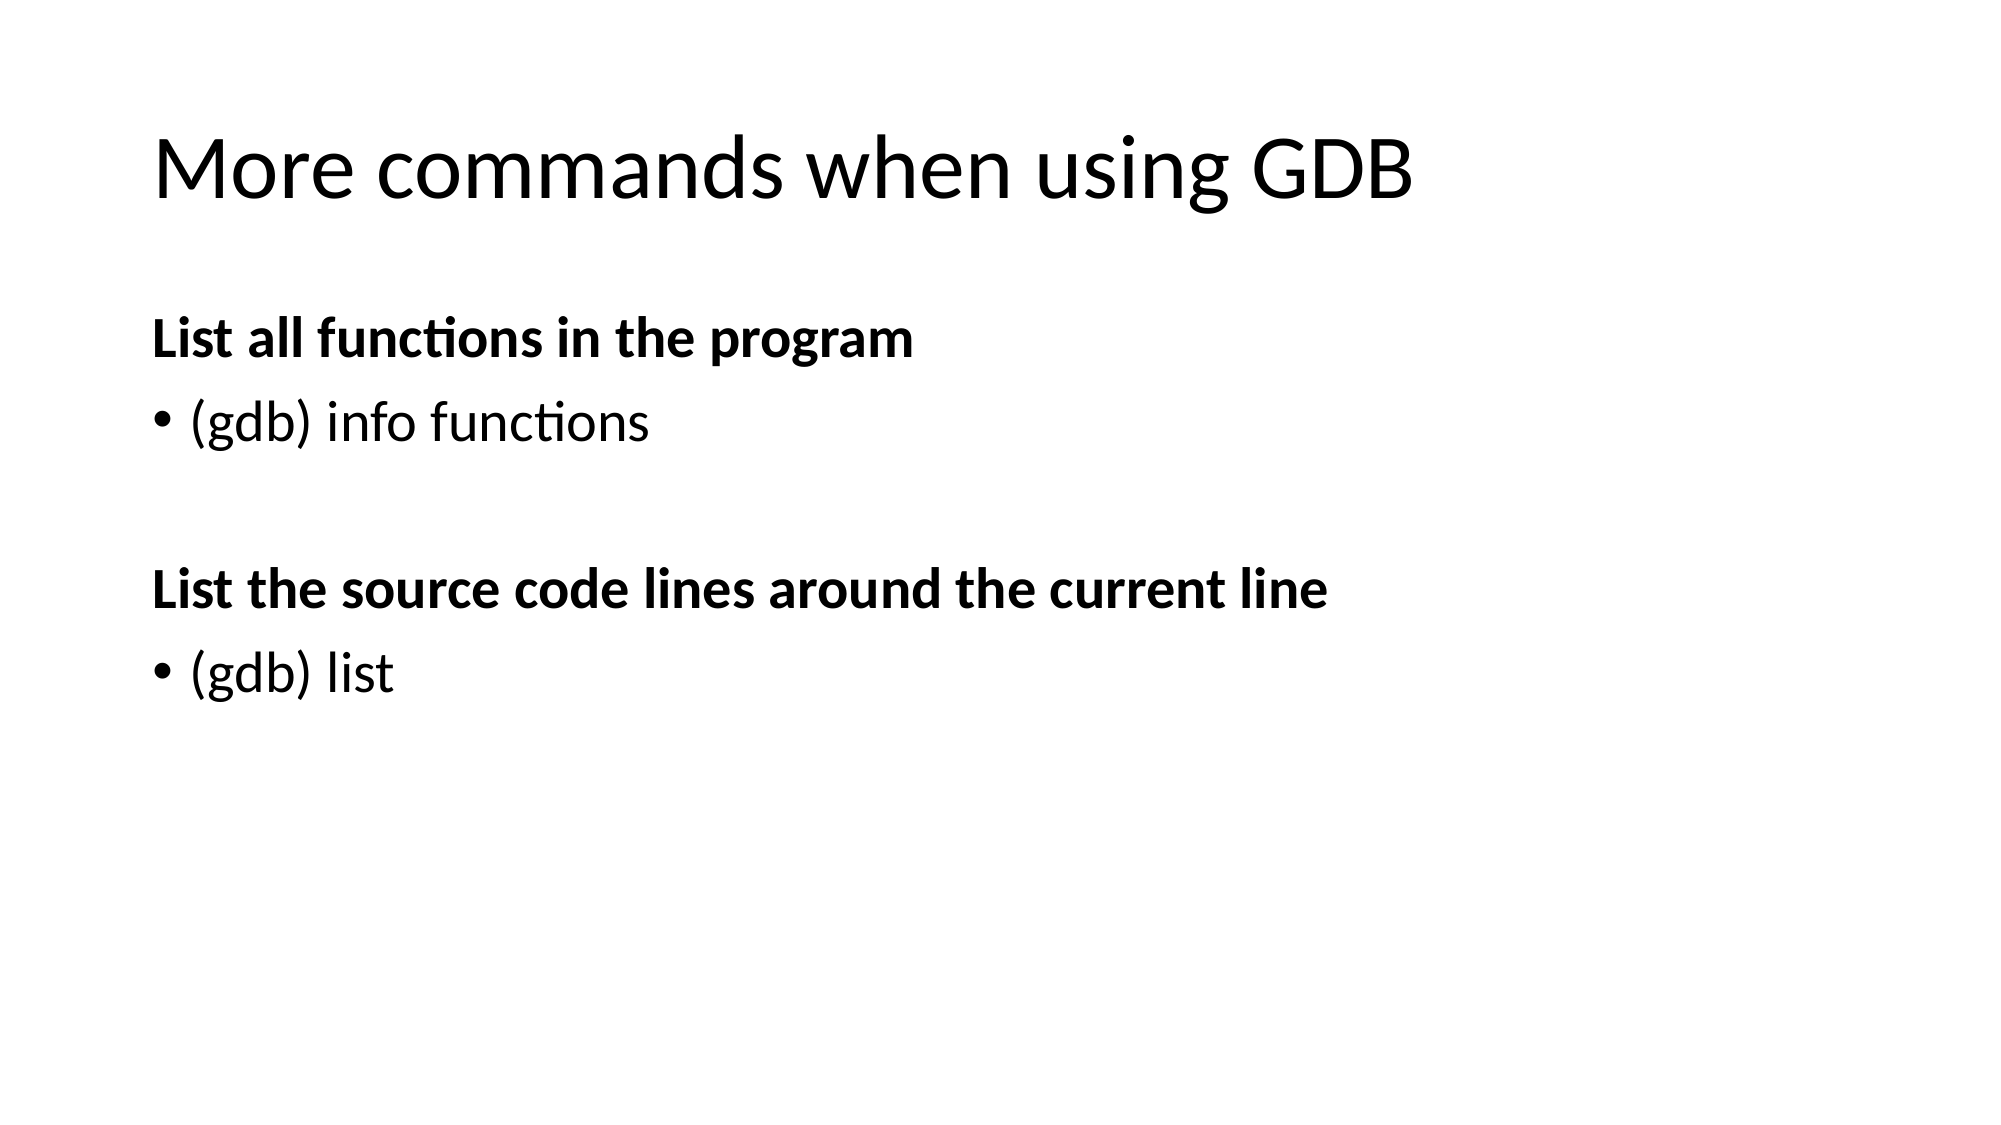

# More commands when using GDB
List all functions in the program
(gdb) info functions

List the source code lines around the current line
(gdb) list